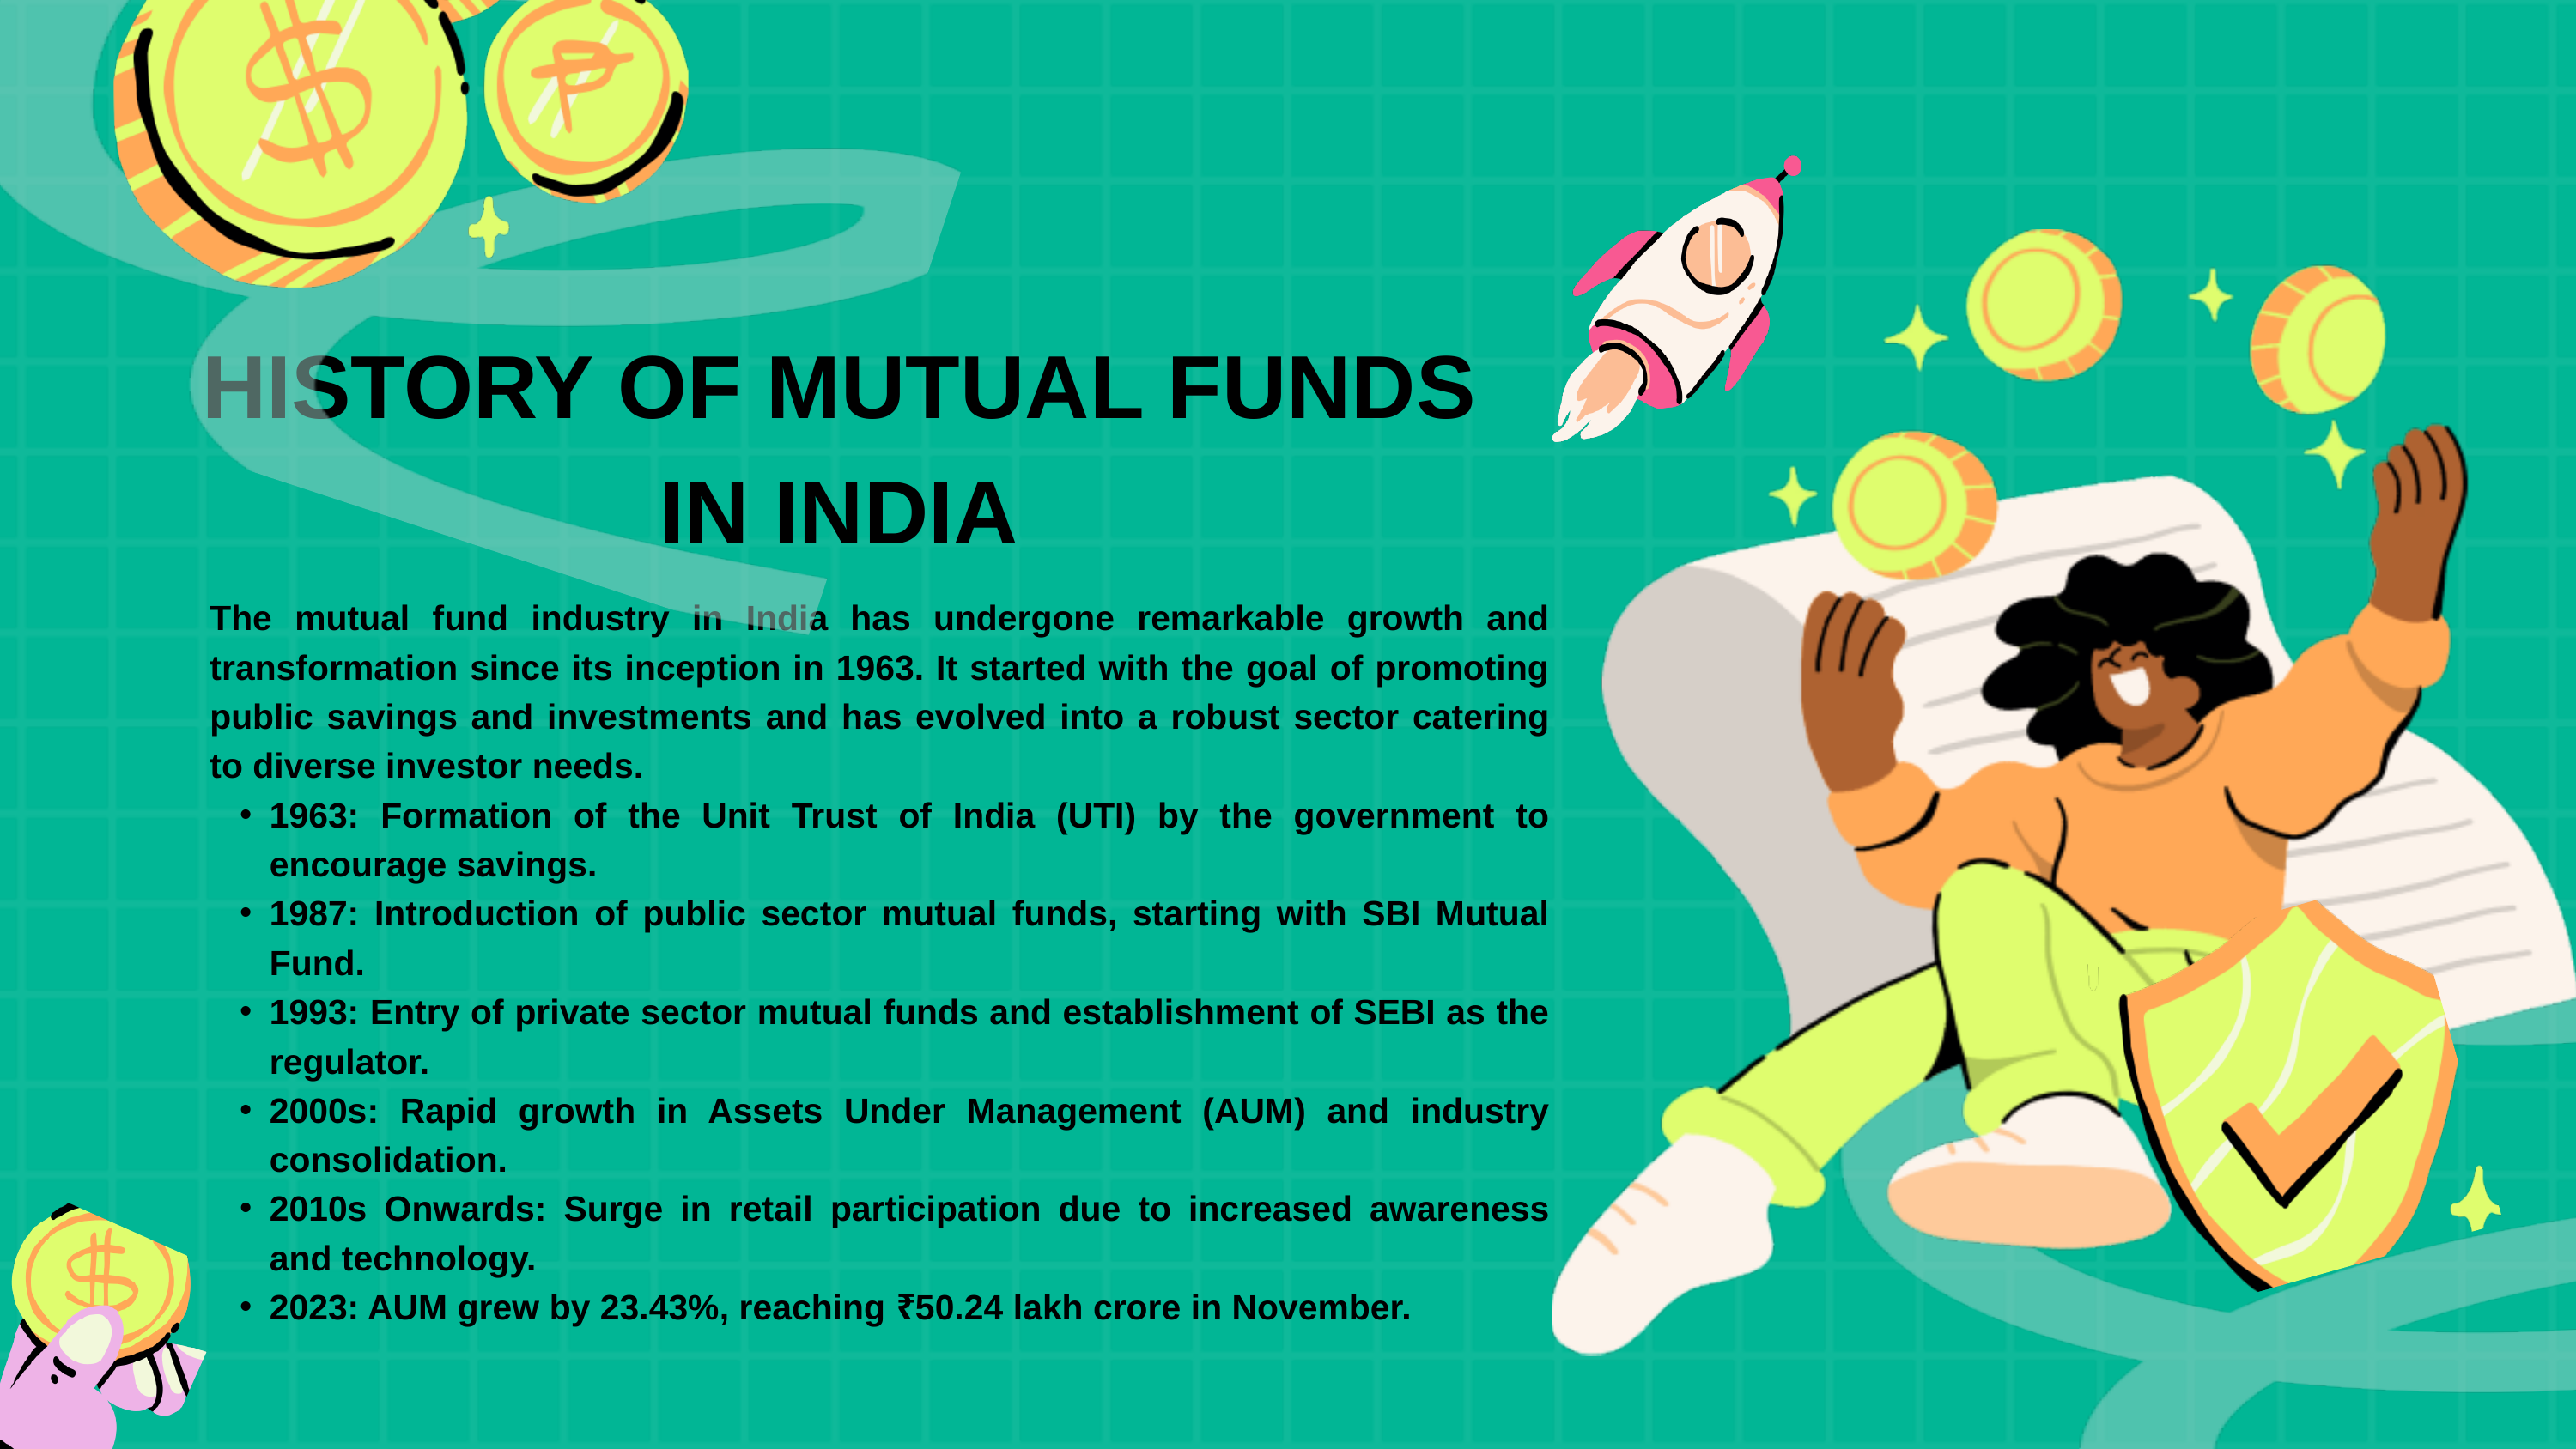

HISTORY OF MUTUAL FUNDS IN INDIA
The mutual fund industry in India has undergone remarkable growth and transformation since its inception in 1963. It started with the goal of promoting public savings and investments and has evolved into a robust sector catering to diverse investor needs.
1963: Formation of the Unit Trust of India (UTI) by the government to encourage savings.
1987: Introduction of public sector mutual funds, starting with SBI Mutual Fund.
1993: Entry of private sector mutual funds and establishment of SEBI as the regulator.
2000s: Rapid growth in Assets Under Management (AUM) and industry consolidation.
2010s Onwards: Surge in retail participation due to increased awareness and technology.
2023: AUM grew by 23.43%, reaching ₹50.24 lakh crore in November.